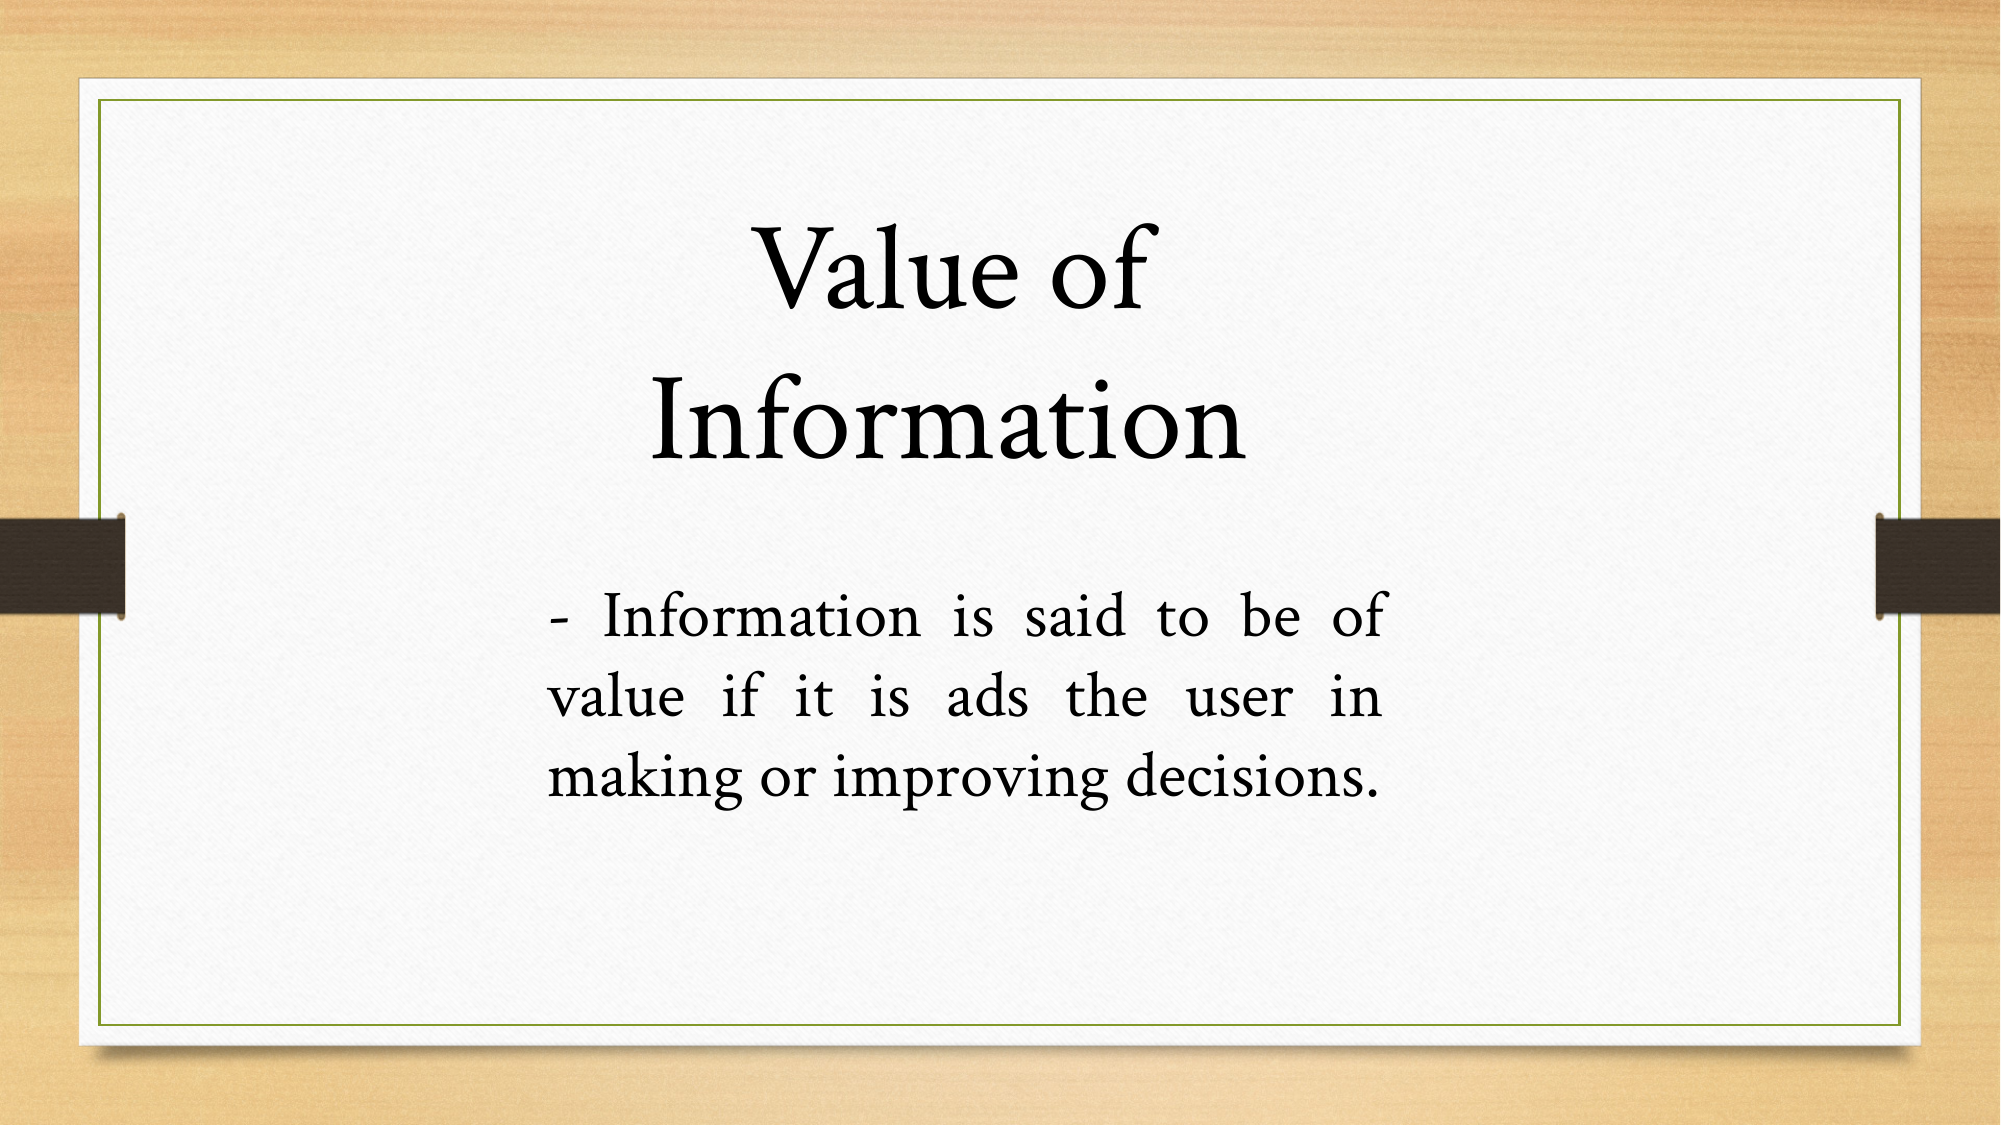

Value of Information
- Information is said to be of value if it is ads the user in making or improving decisions.